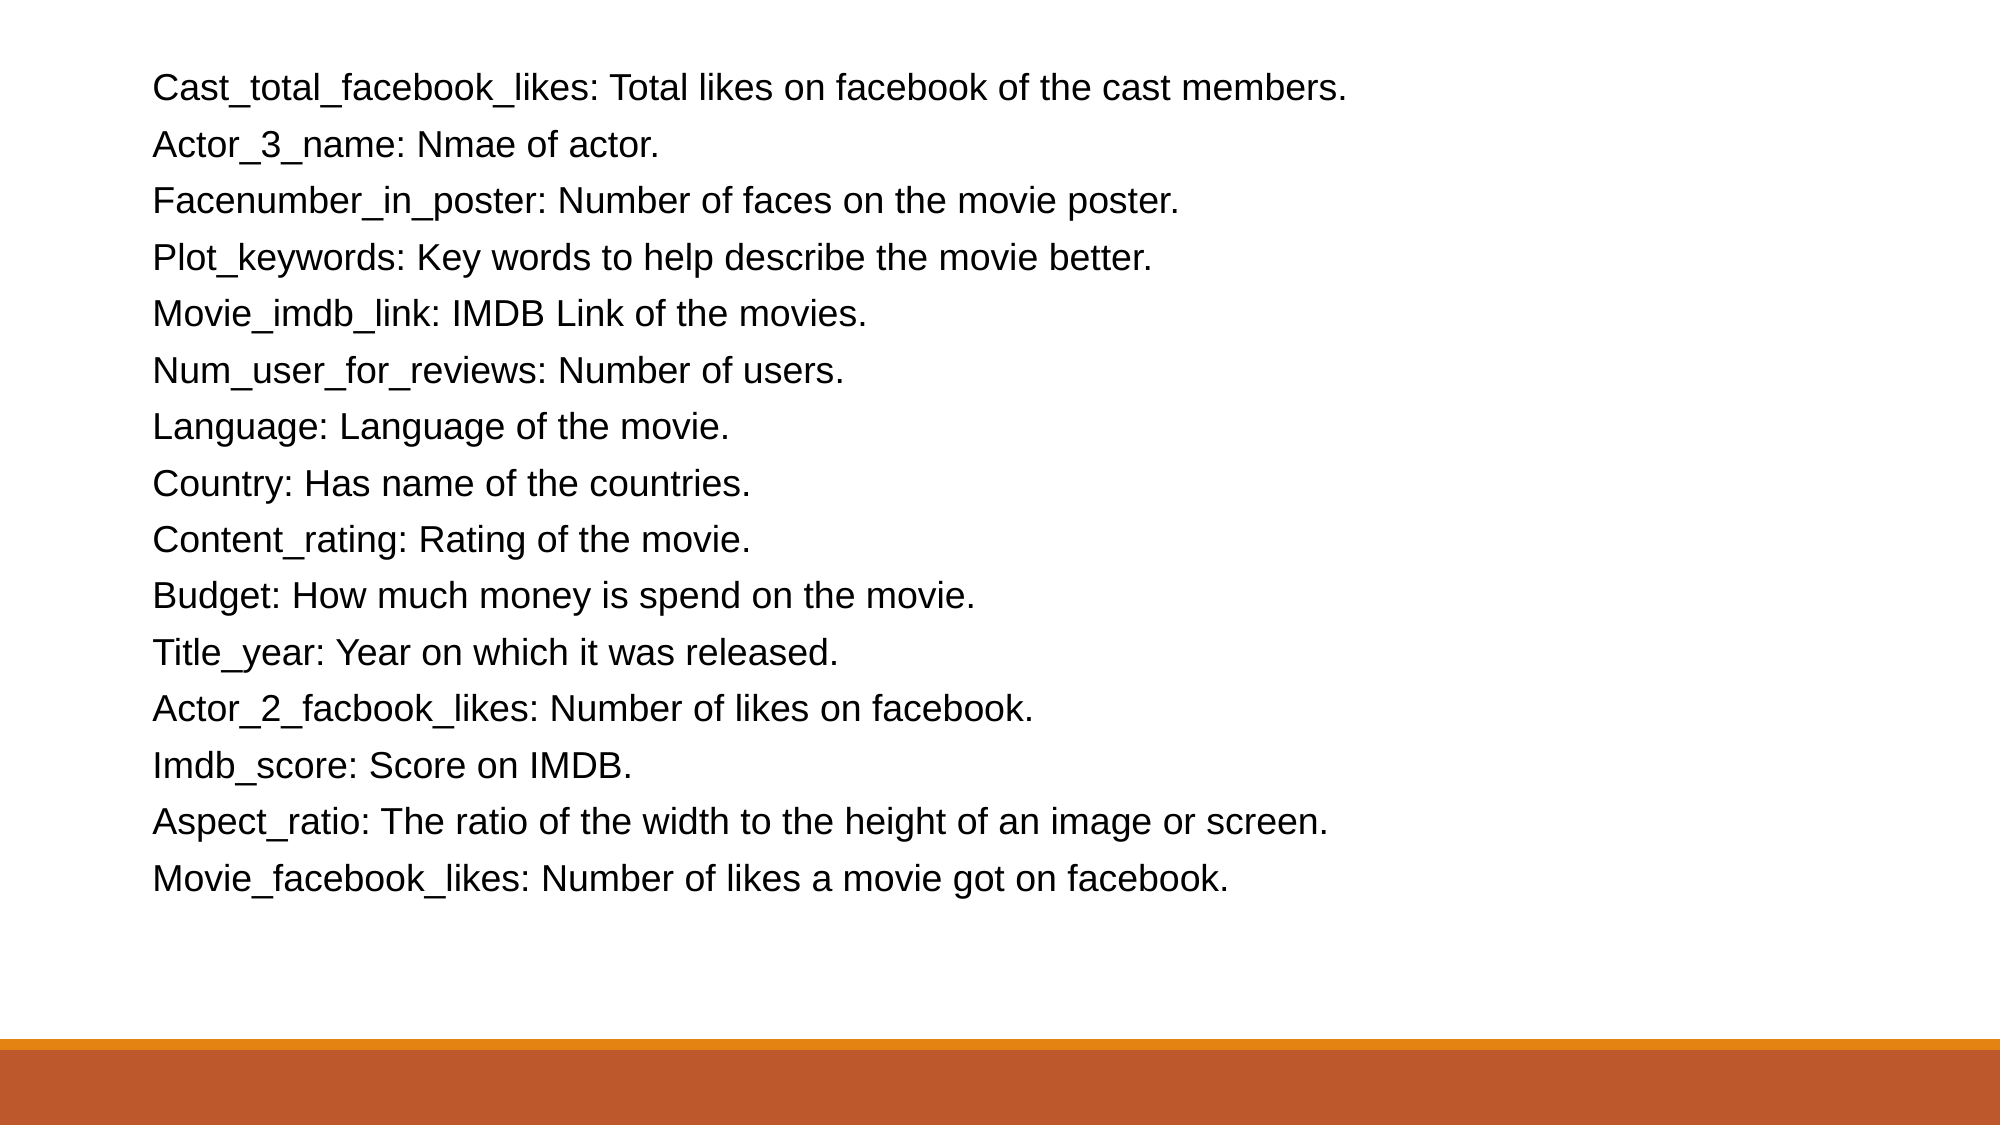

Cast_total_facebook_likes: Total likes on facebook of the cast members.
Actor_3_name: Nmae of actor.
Facenumber_in_poster: Number of faces on the movie poster.
Plot_keywords: Key words to help describe the movie better.
Movie_imdb_link: IMDB Link of the movies.
Num_user_for_reviews: Number of users.
Language: Language of the movie.
Country: Has name of the countries.
Content_rating: Rating of the movie.
Budget: How much money is spend on the movie.
Title_year: Year on which it was released.
Actor_2_facbook_likes: Number of likes on facebook.
Imdb_score: Score on IMDB.
Aspect_ratio: The ratio of the width to the height of an image or screen.
Movie_facebook_likes: Number of likes a movie got on facebook.